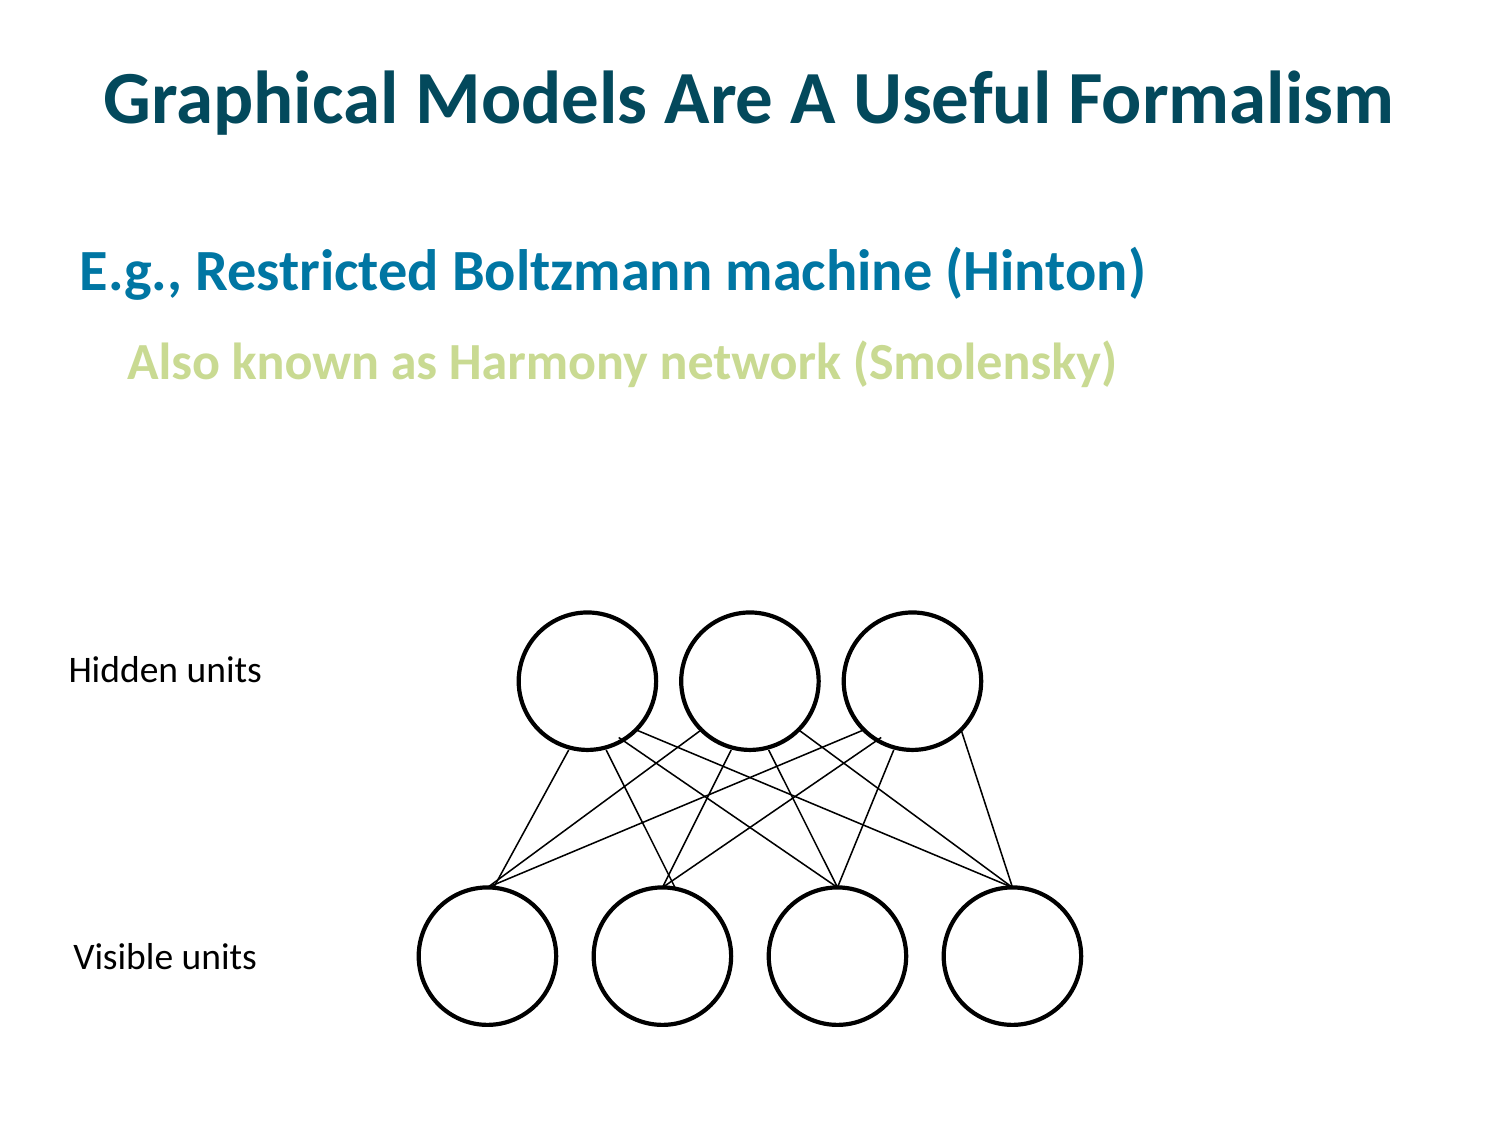

# Graphical Models Are A Useful Formalism
E.g., Restricted Boltzmann machine (Hinton)
Also known as Harmony network (Smolensky)

Hidden units
Visible units